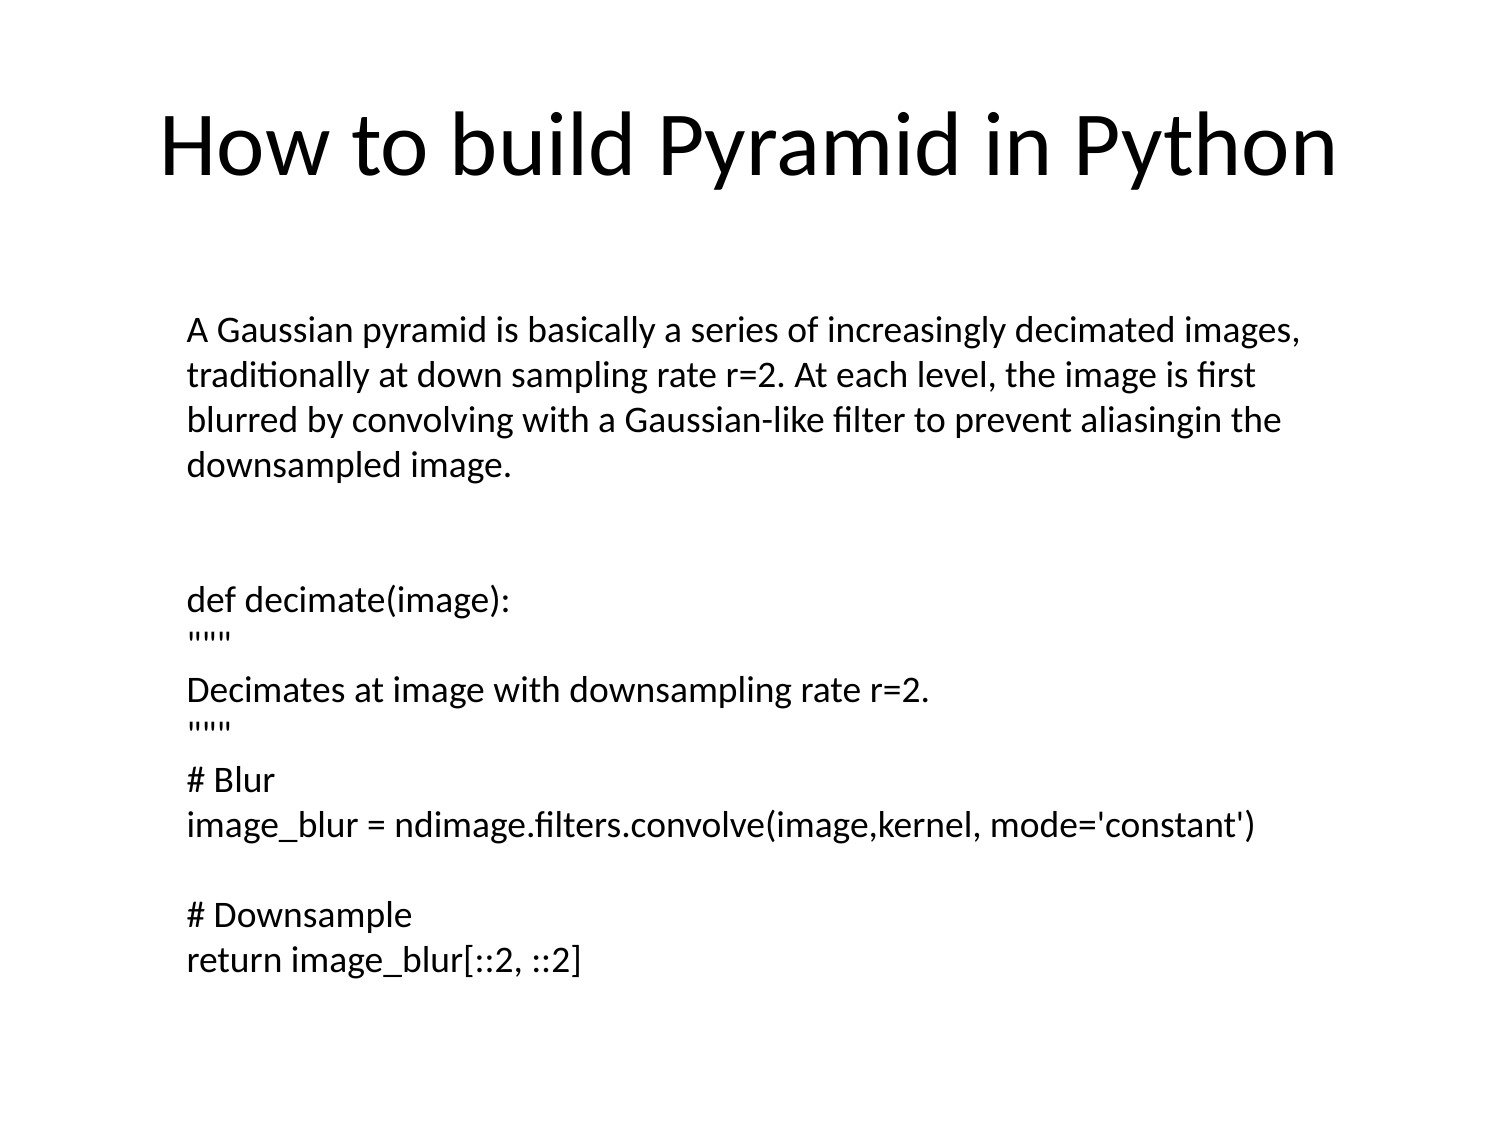

# How to build Pyramid in Python
A Gaussian pyramid is basically a series of increasingly decimated images, traditionally at down sampling rate r=2. At each level, the image is first blurred by convolving with a Gaussian-like filter to prevent aliasingin the downsampled image.

def decimate(image):
"""
Decimates at image with downsampling rate r=2.
"""
# Blur
image_blur = ndimage.filters.convolve(image,kernel, mode='constant')

# Downsample
return image_blur[::2, ::2]